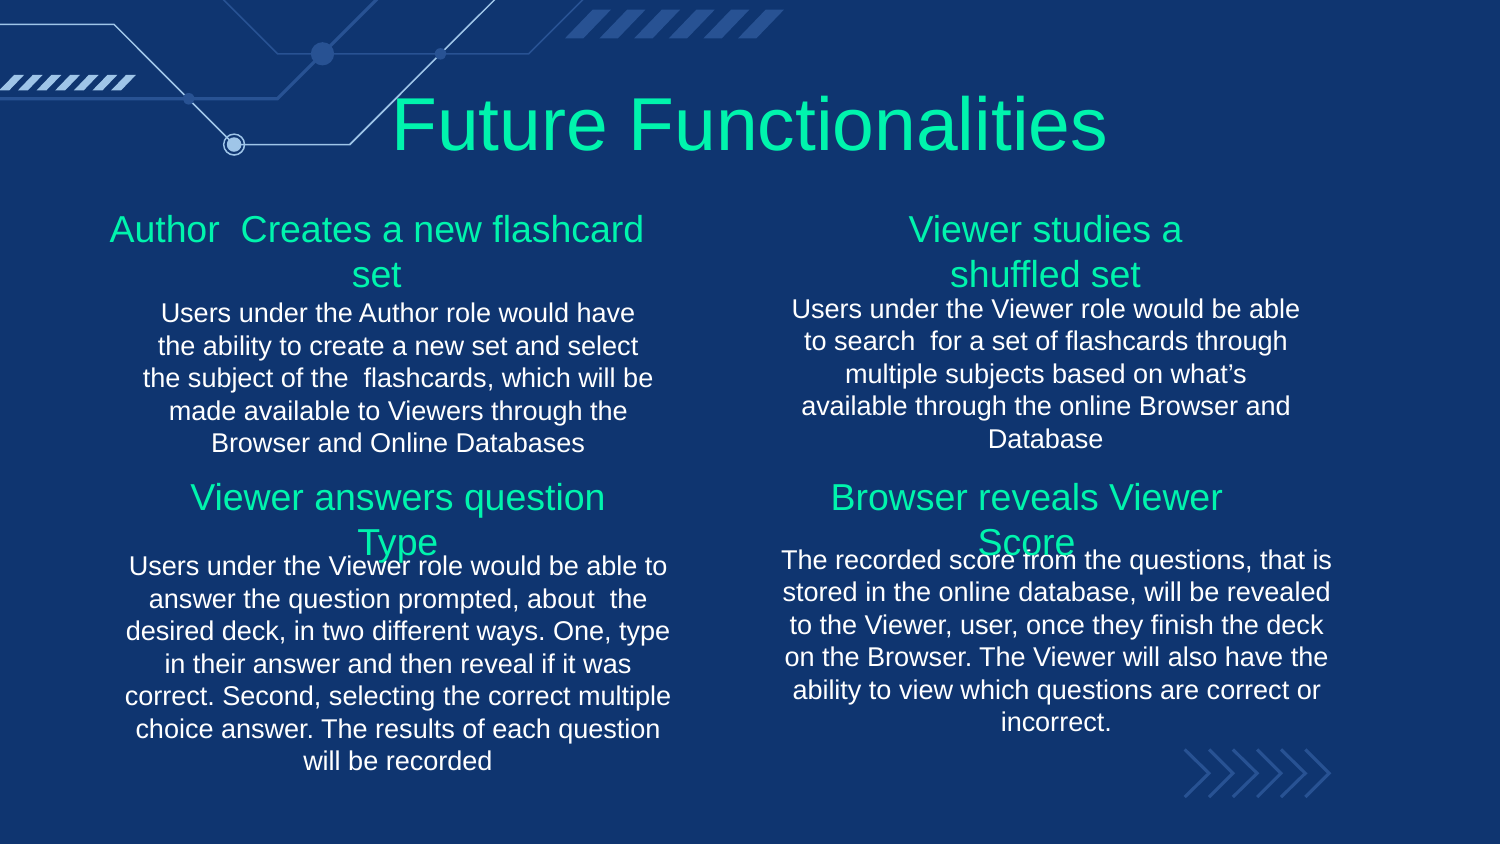

# Future Functionalities
Author  Creates a new flashcard set
Viewer studies a shuffled set
Users under the Viewer role would be able to search  for a set of flashcards through multiple subjects based on what’s available through the online Browser and Database
Users under the Author role would have the ability to create a new set and select the subject of the  flashcards, which will be made available to Viewers through the Browser and Online Databases

Viewer answers question Type
Browser reveals Viewer Score
The recorded score from the questions, that is stored in the online database, will be revealed to the Viewer, user, once they finish the deck on the Browser. The Viewer will also have the ability to view which questions are correct or incorrect.
Users under the Viewer role would be able to answer the question prompted, about  the desired deck, in two different ways. One, type in their answer and then reveal if it was correct. Second, selecting the correct multiple choice answer. The results of each question will be recorded